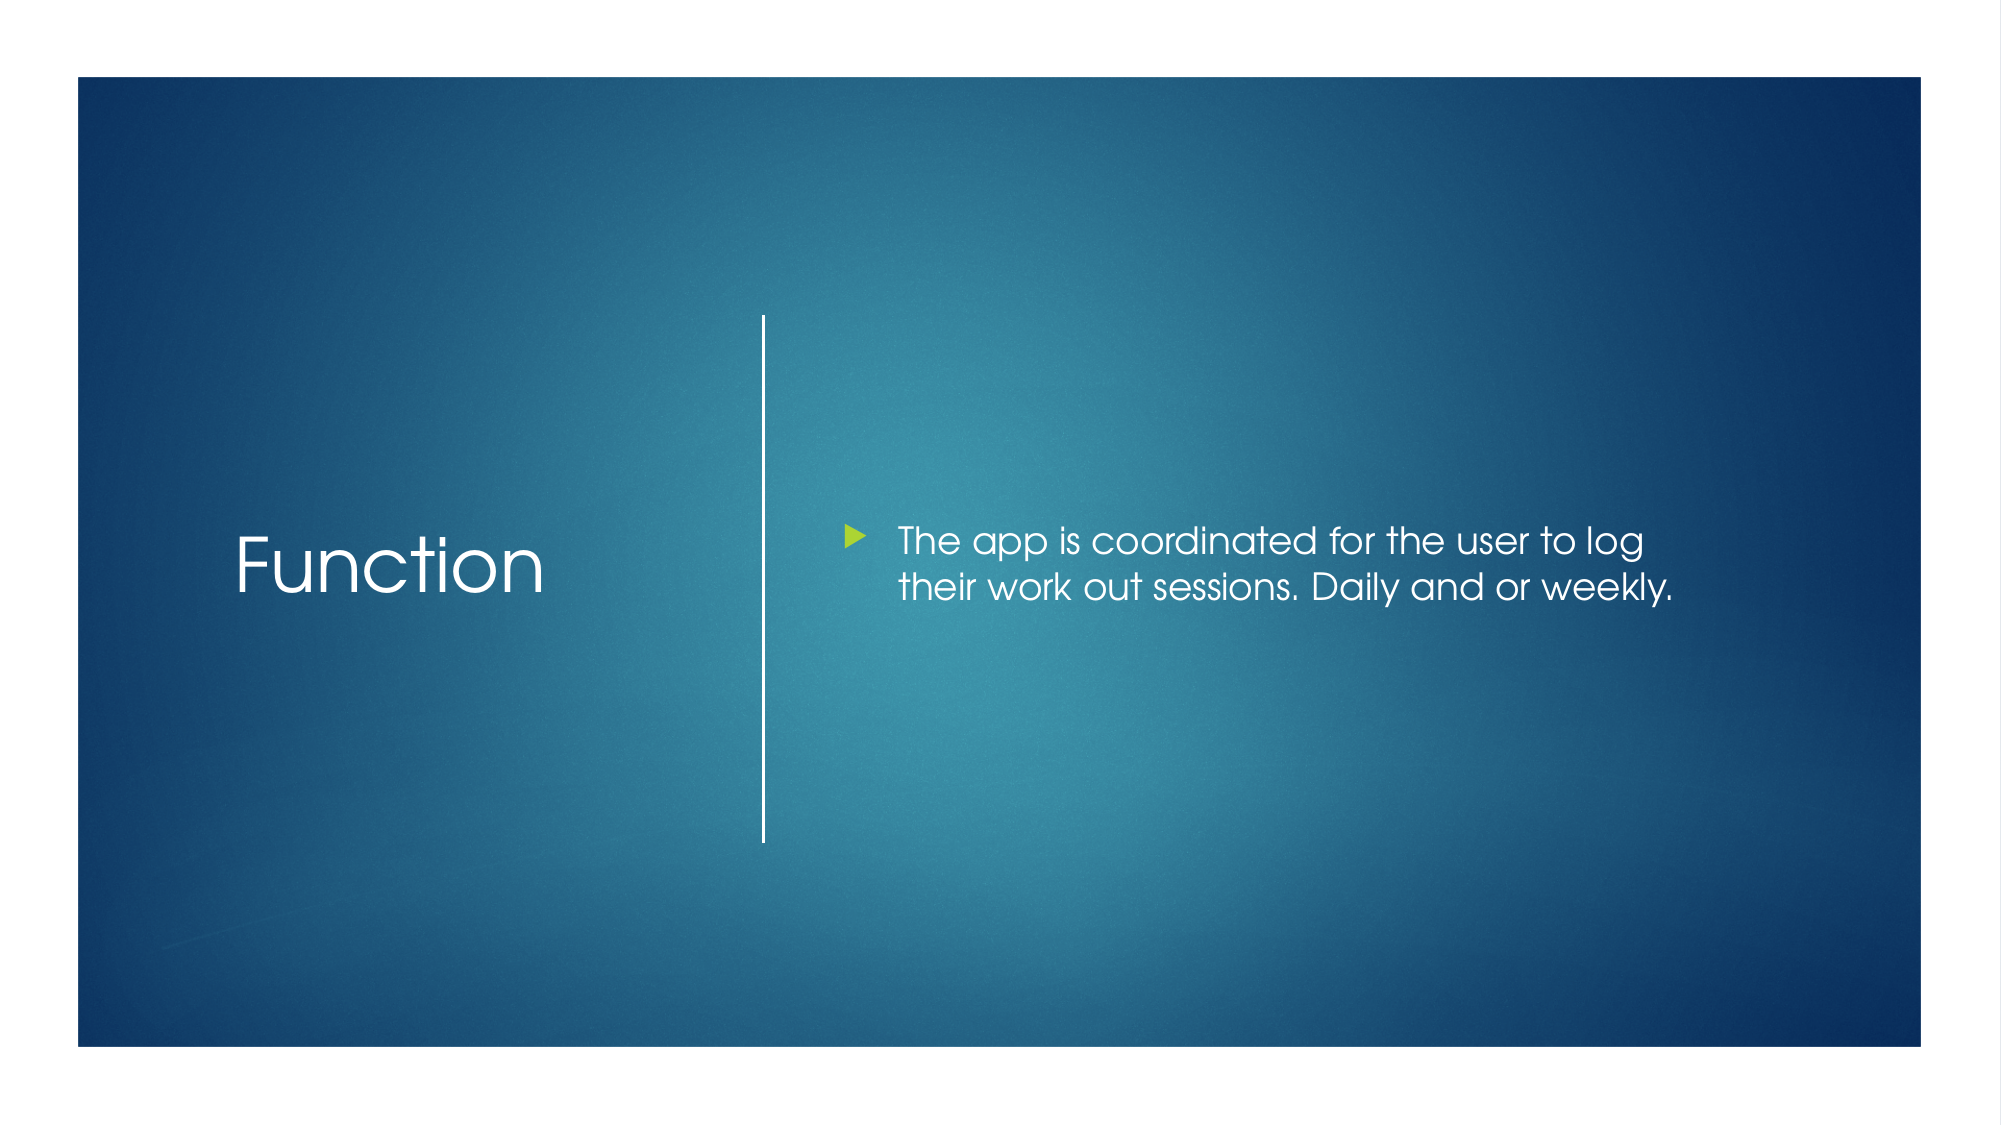

# Function
The app is coordinated for the user to log their work out sessions. Daily and or weekly.